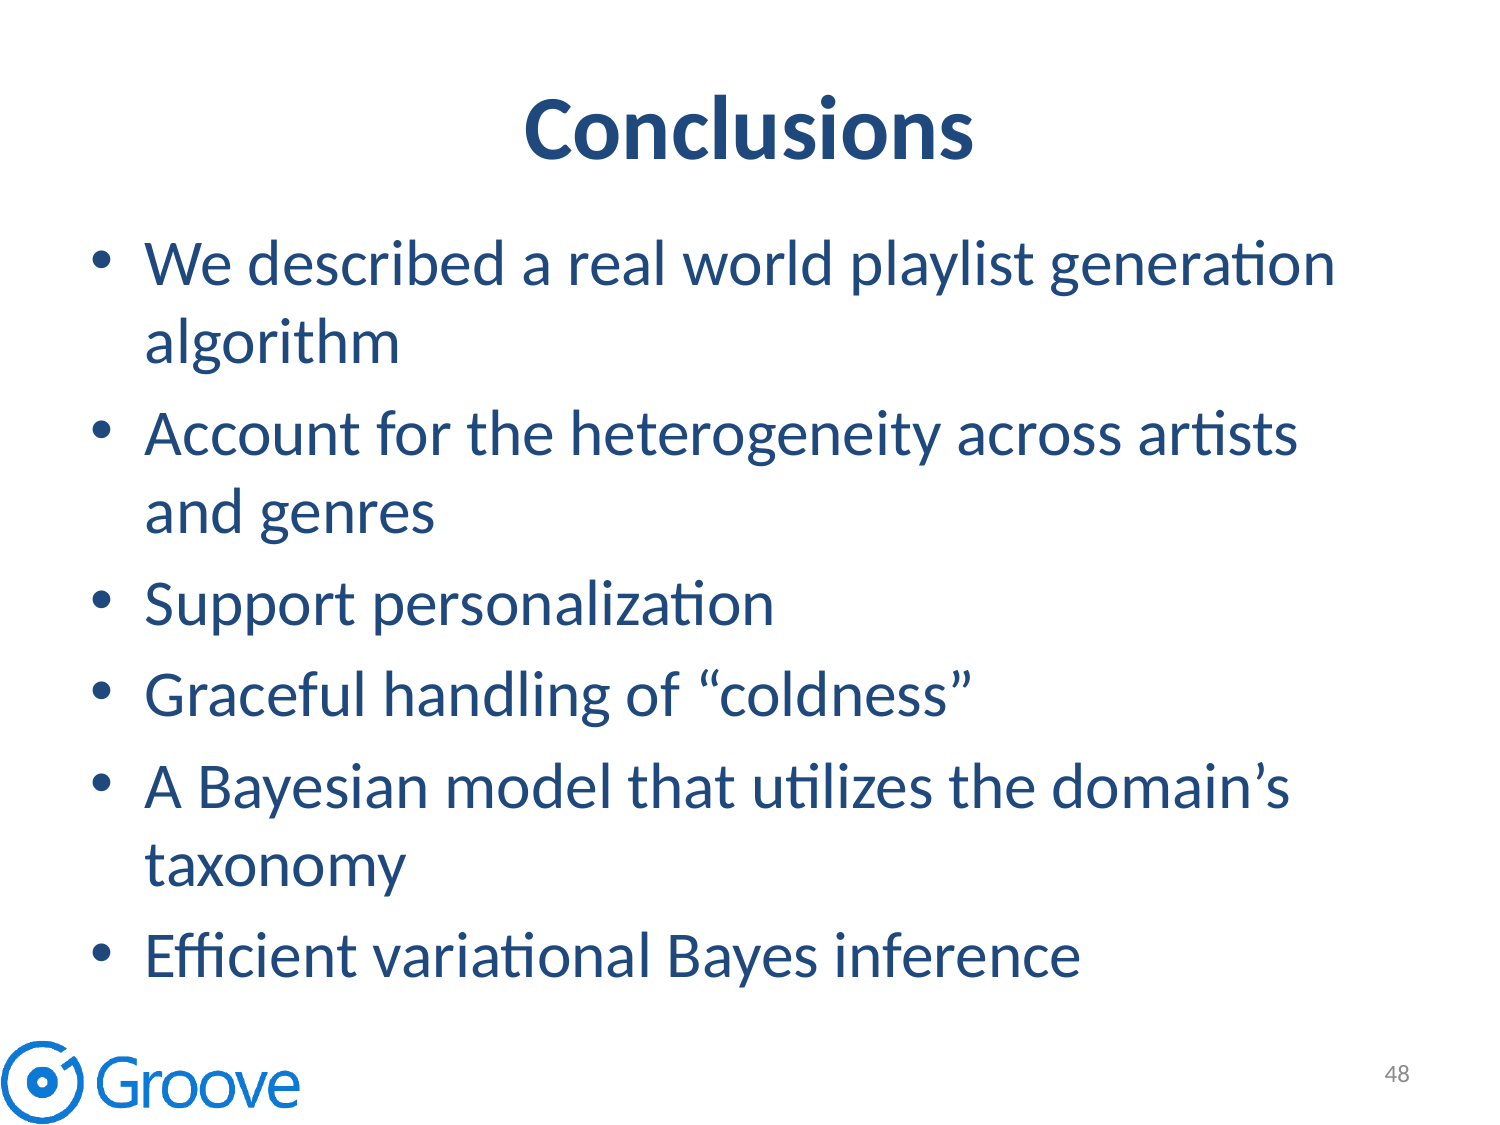

# Conclusions
We described a real world playlist generation algorithm
Account for the heterogeneity across artists and genres
Support personalization
Graceful handling of “coldness”
A Bayesian model that utilizes the domain’s taxonomy
Efficient variational Bayes inference
48